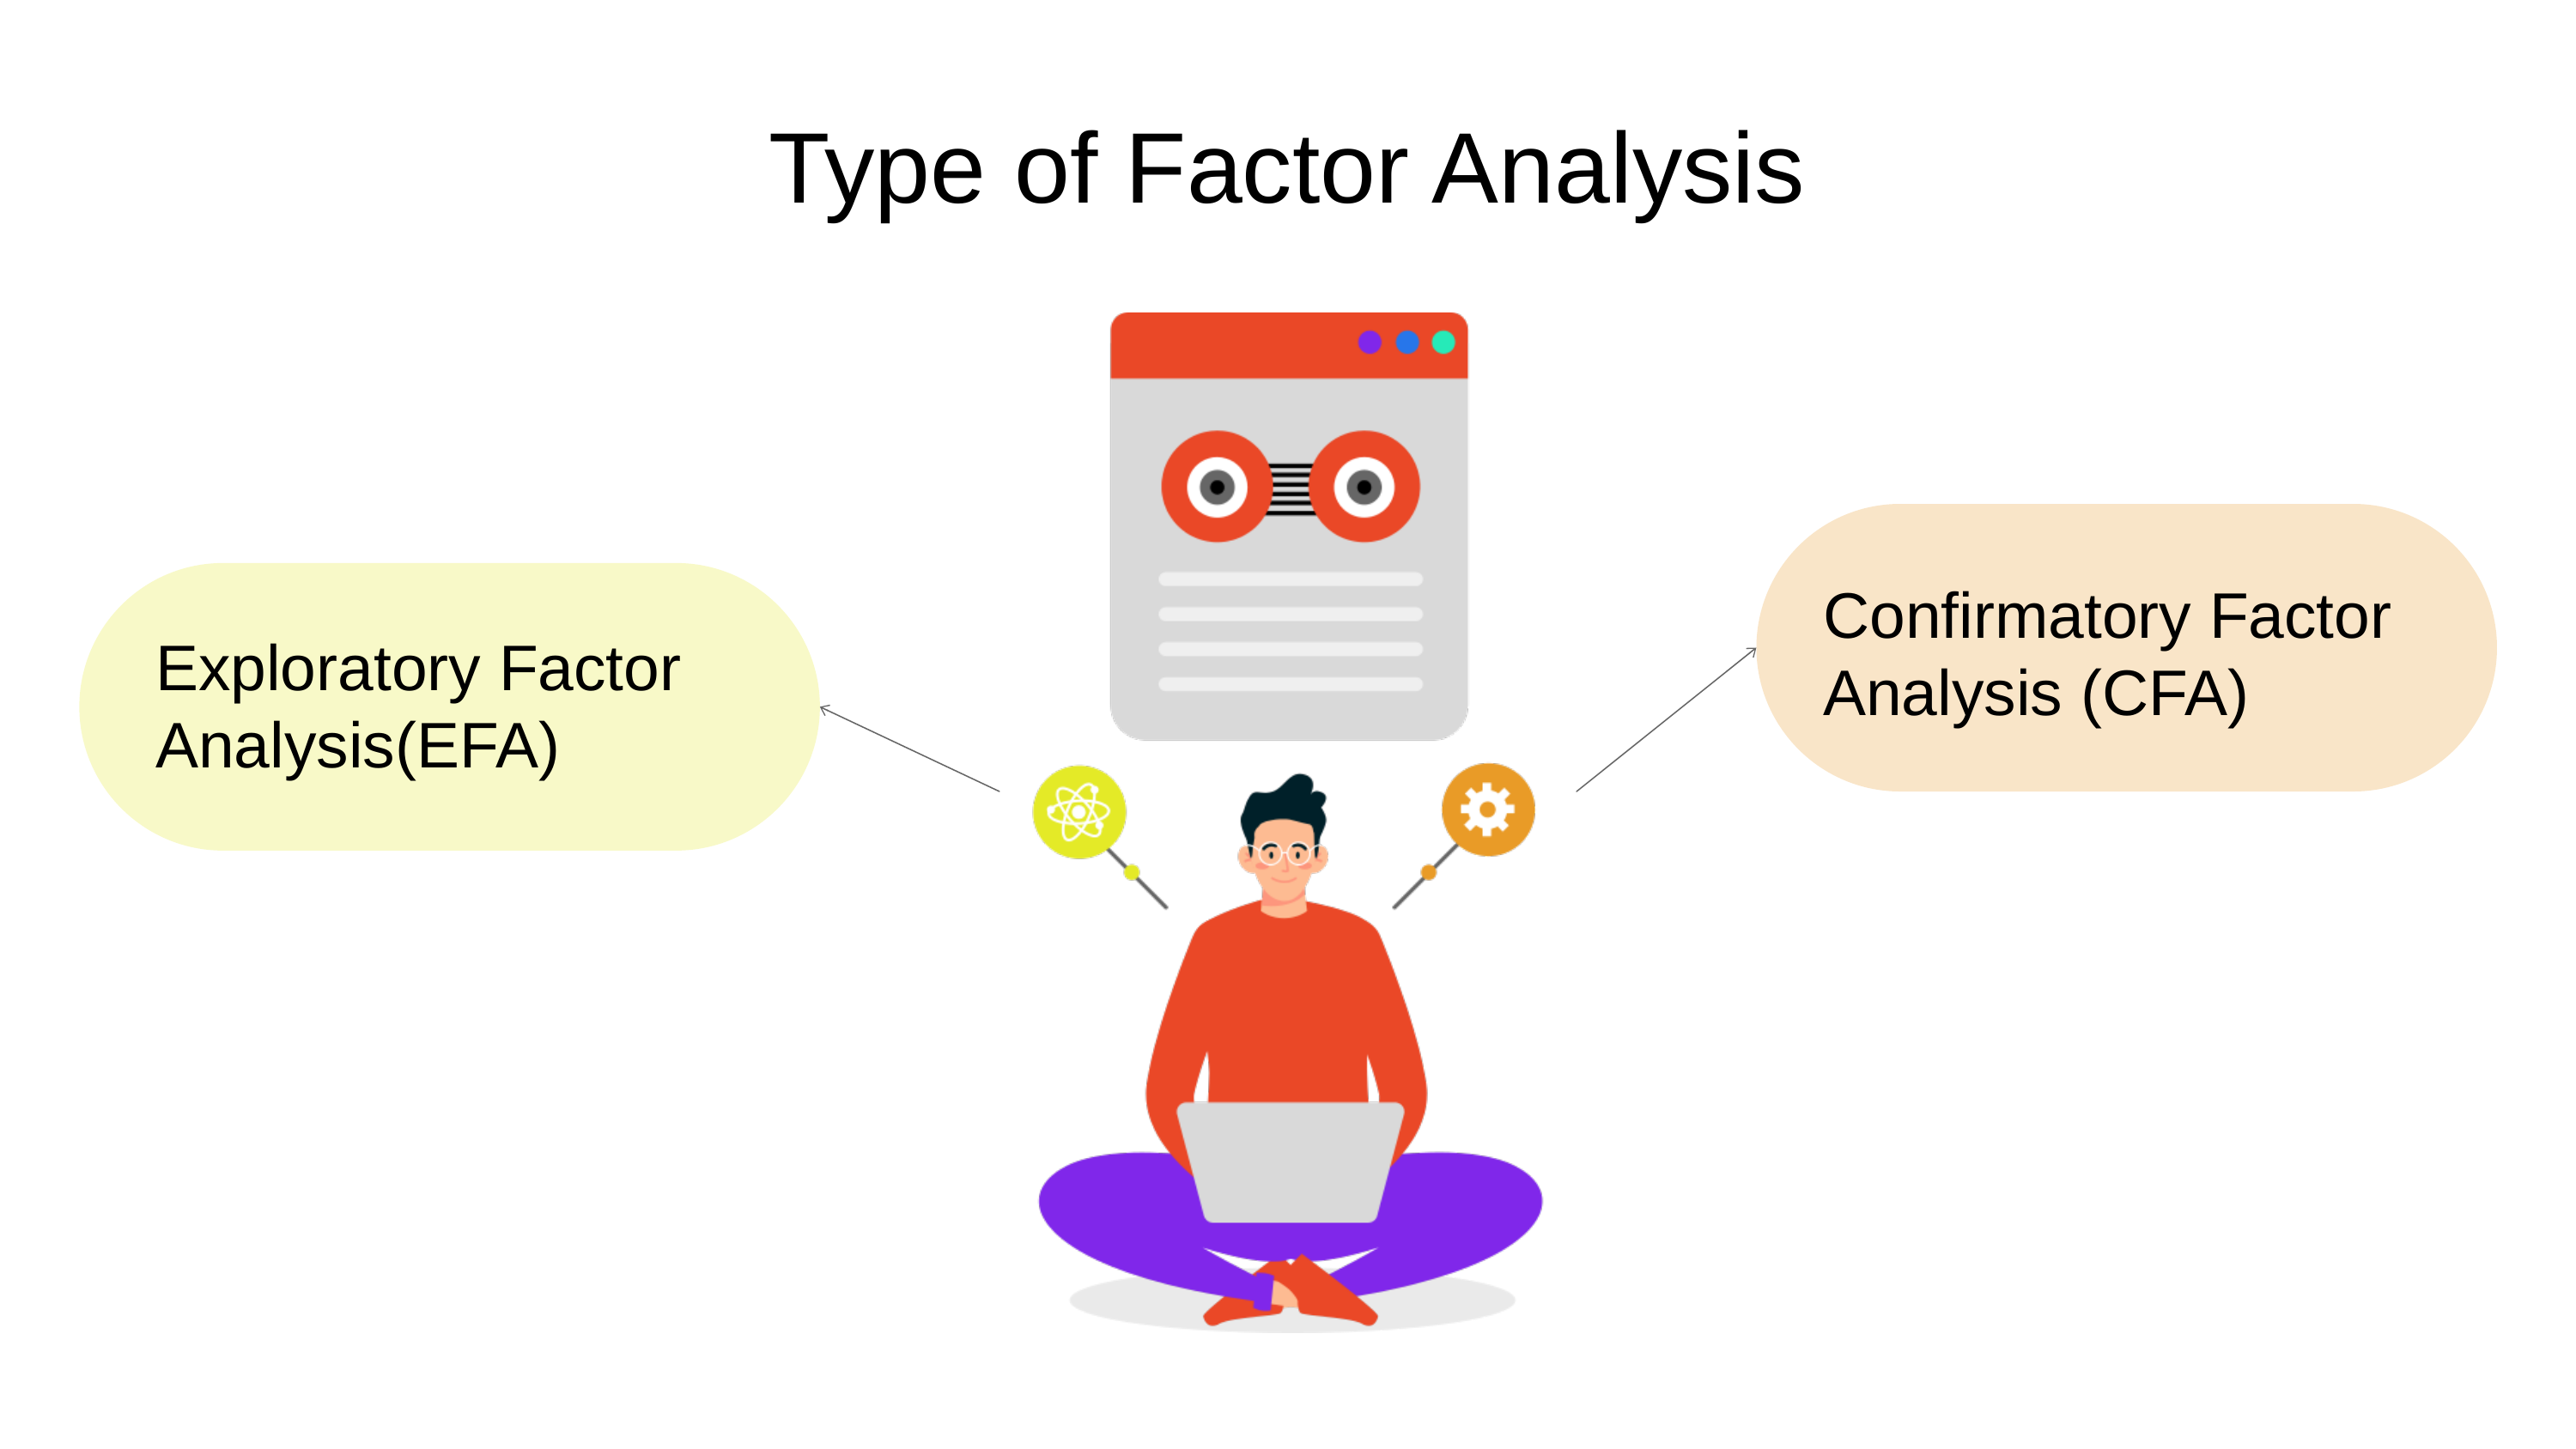

Type of Factor Analysis

Confirmatory Factor Analysis (CFA)
Exploratory Factor Analysis(EFA)